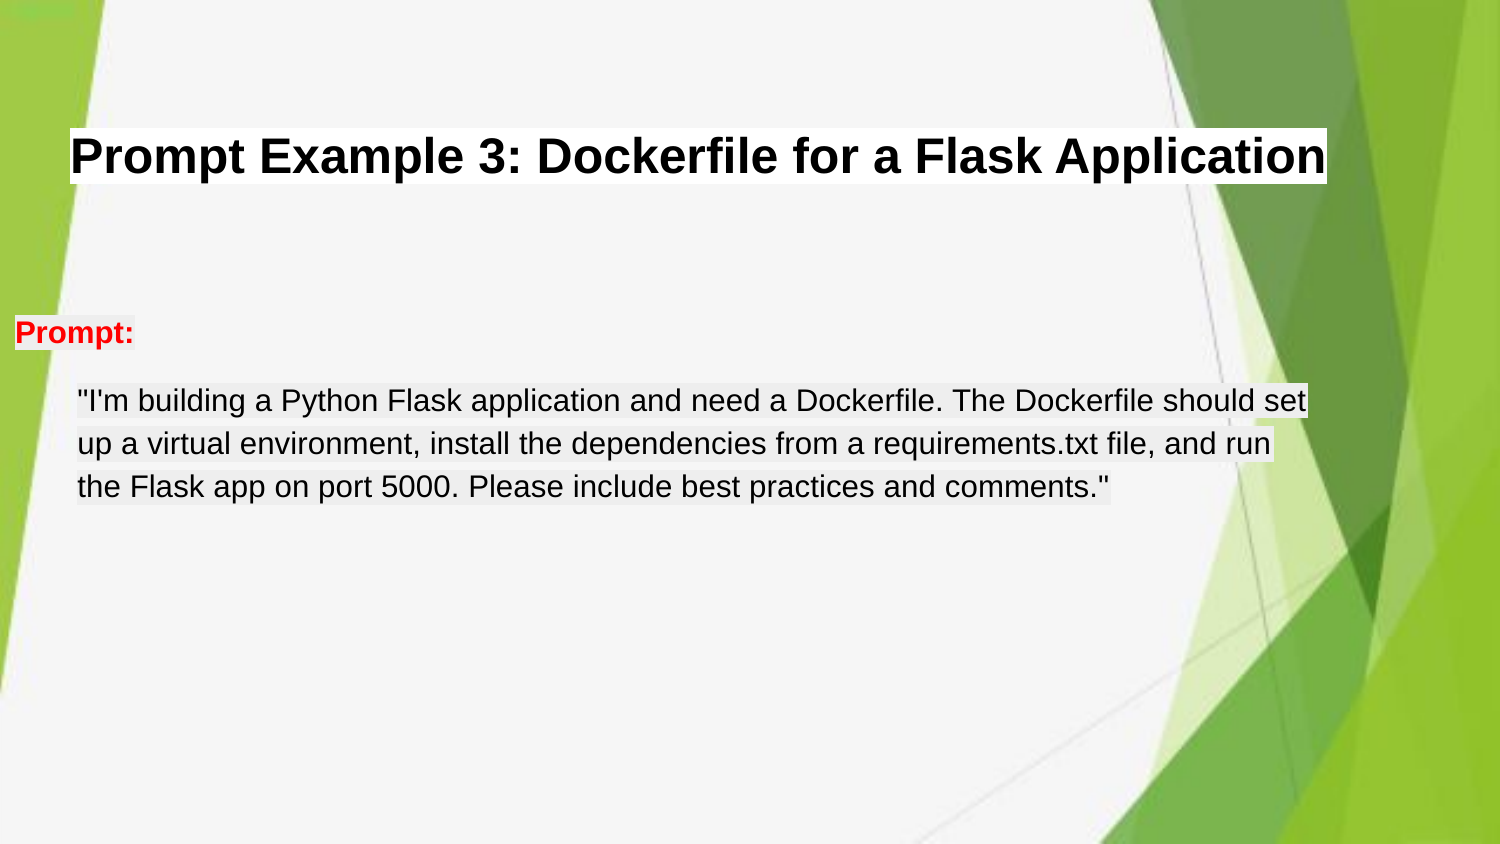

# Prompt Example 3: Dockerfile for a Flask Application

Prompt:
"I'm building a Python Flask application and need a Dockerfile. The Dockerfile should set up a virtual environment, install the dependencies from a requirements.txt file, and run the Flask app on port 5000. Please include best practices and comments."